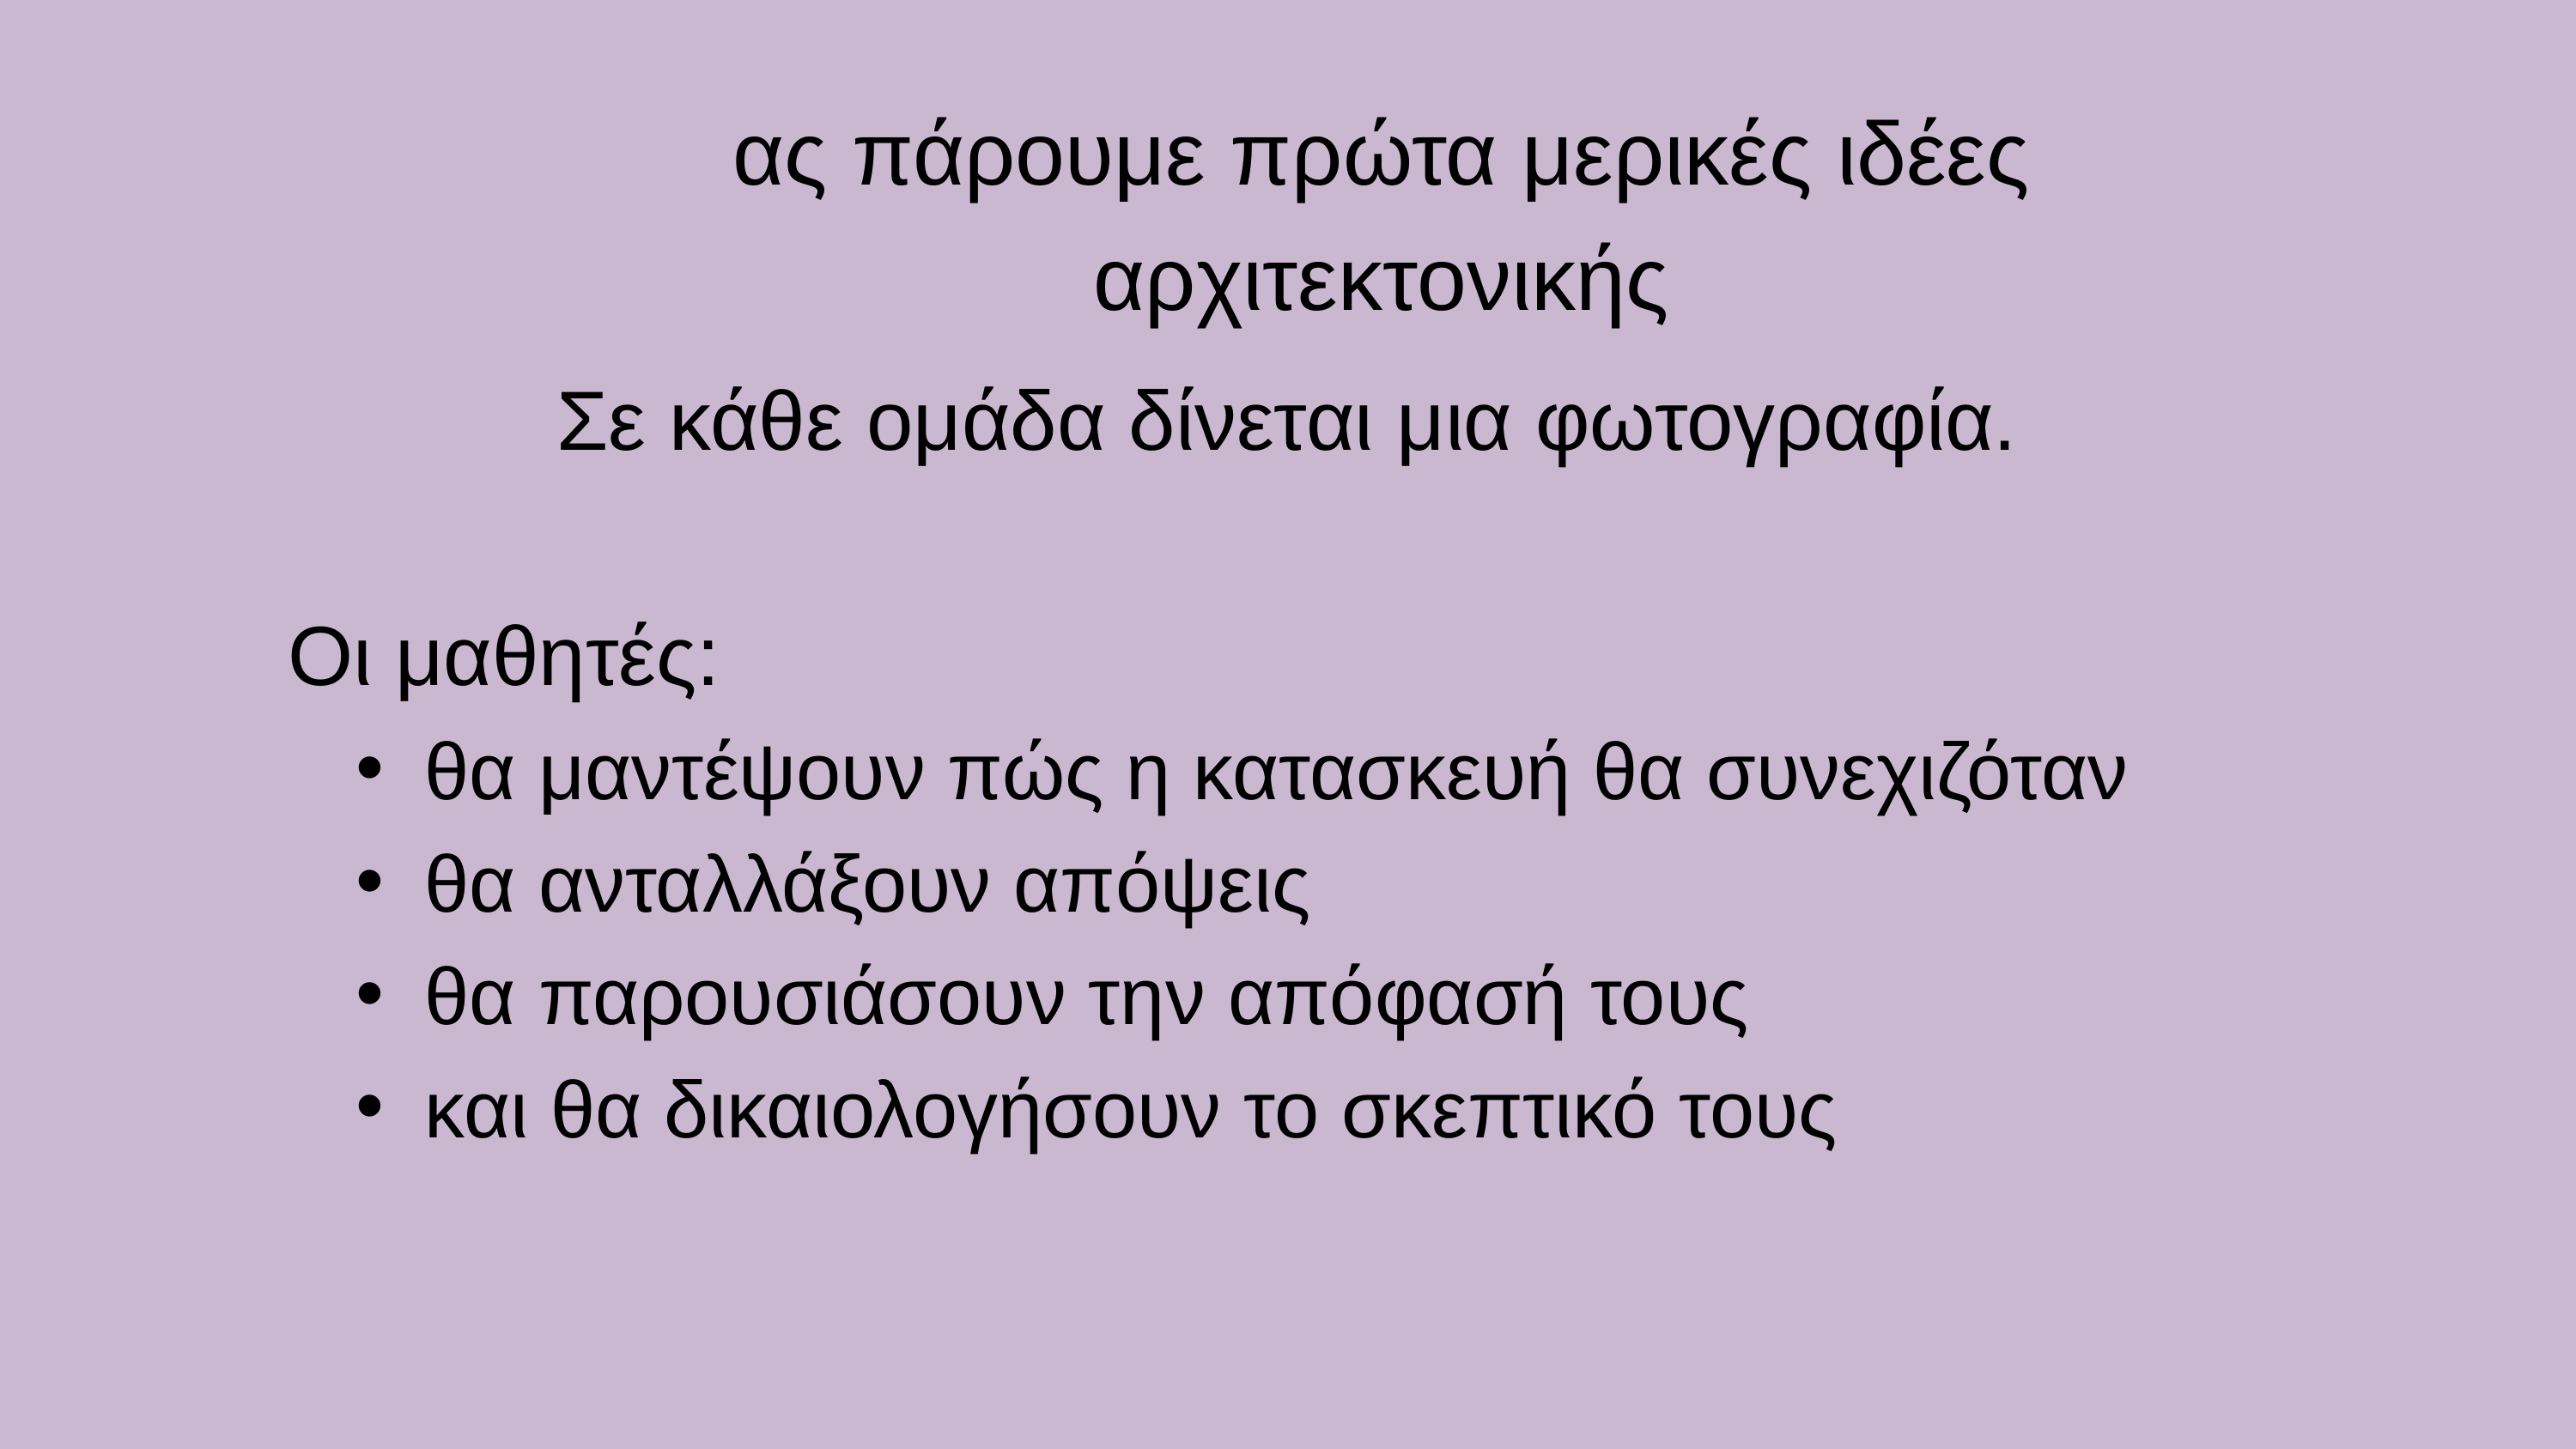

ας πάρουμε πρώτα μερικές ιδέες αρχιτεκτονικής
Σε κάθε ομάδα δίνεται μια φωτογραφία.

Οι μαθητές:
θα μαντέψουν πώς η κατασκευή θα συνεχιζόταν
θα ανταλλάξουν απόψεις
θα παρουσιάσουν την απόφασή τους
και θα δικαιολογήσουν το σκεπτικό τους